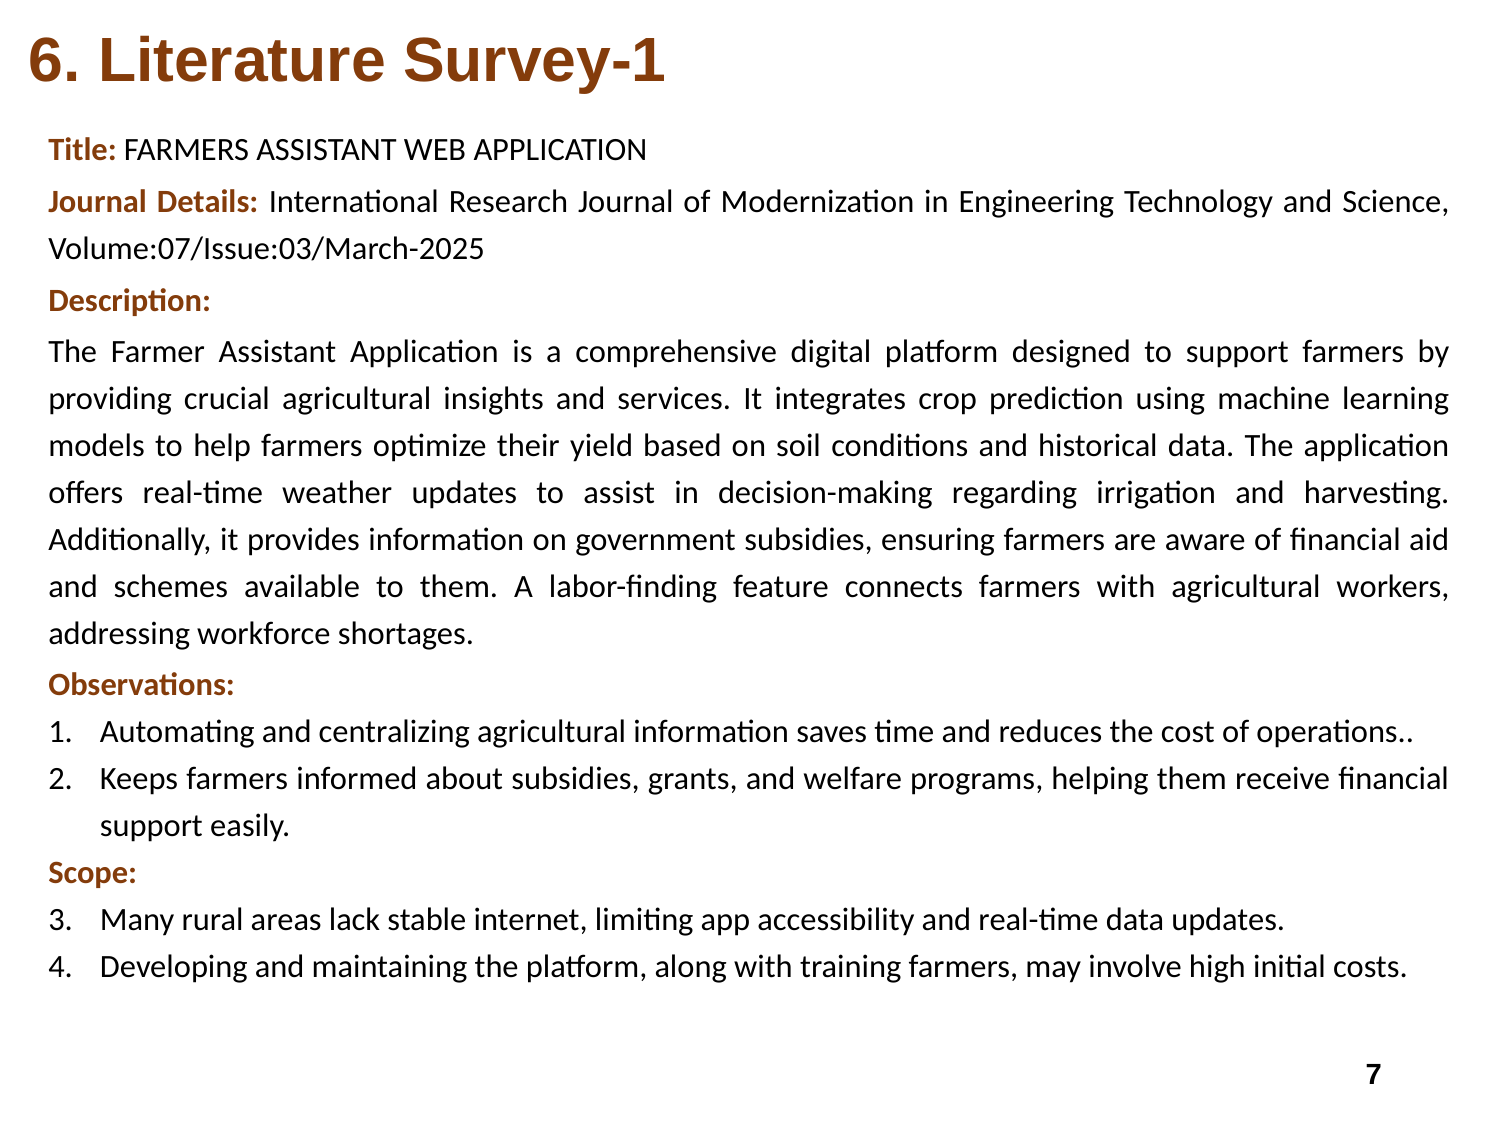

# 6. Literature Survey-1
Title: FARMERS ASSISTANT WEB APPLICATION
Journal Details: International Research Journal of Modernization in Engineering Technology and Science, Volume:07/Issue:03/March-2025
Description:
The Farmer Assistant Application is a comprehensive digital platform designed to support farmers by providing crucial agricultural insights and services. It integrates crop prediction using machine learning models to help farmers optimize their yield based on soil conditions and historical data. The application offers real-time weather updates to assist in decision-making regarding irrigation and harvesting. Additionally, it provides information on government subsidies, ensuring farmers are aware of financial aid and schemes available to them. A labor-finding feature connects farmers with agricultural workers, addressing workforce shortages.
Observations:
Automating and centralizing agricultural information saves time and reduces the cost of operations..
Keeps farmers informed about subsidies, grants, and welfare programs, helping them receive financial support easily.
Scope:
Many rural areas lack stable internet, limiting app accessibility and real-time data updates.
Developing and maintaining the platform, along with training farmers, may involve high initial costs.

7